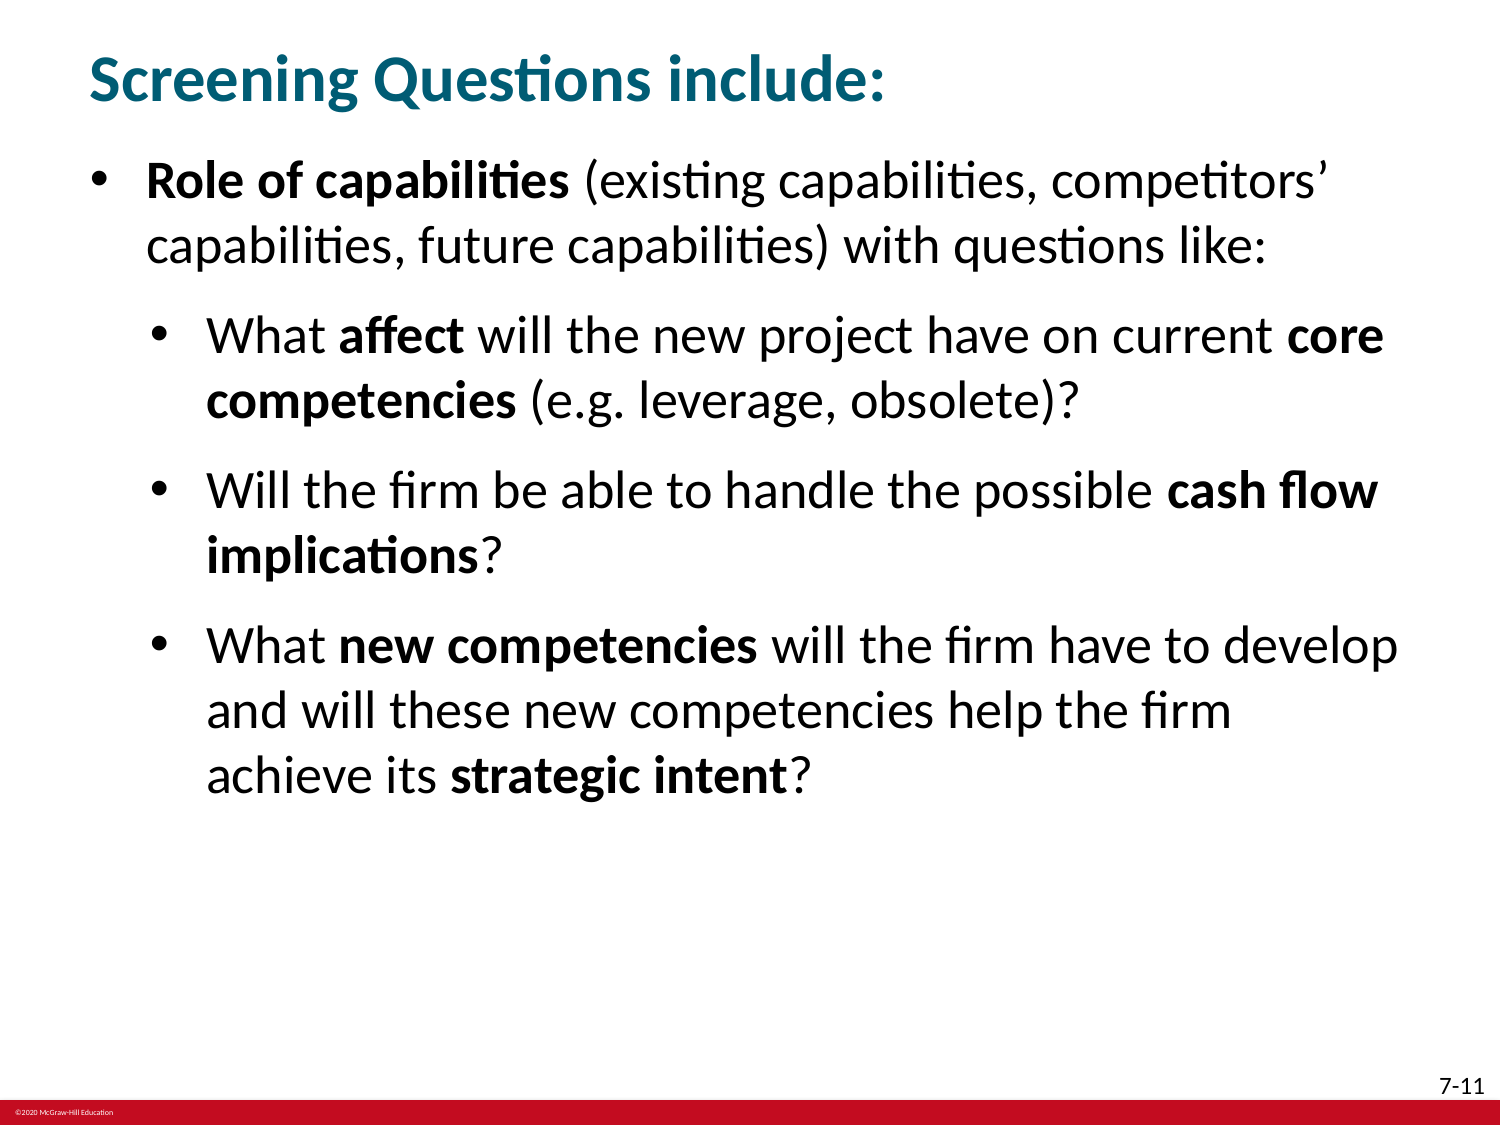

# Screening Questions include:
Role of capabilities (existing capabilities, competitors’ capabilities, future capabilities) with questions like:
What affect will the new project have on current core competencies (e.g. leverage, obsolete)?
Will the firm be able to handle the possible cash flow implications?
What new competencies will the firm have to develop and will these new competencies help the firm achieve its strategic intent?